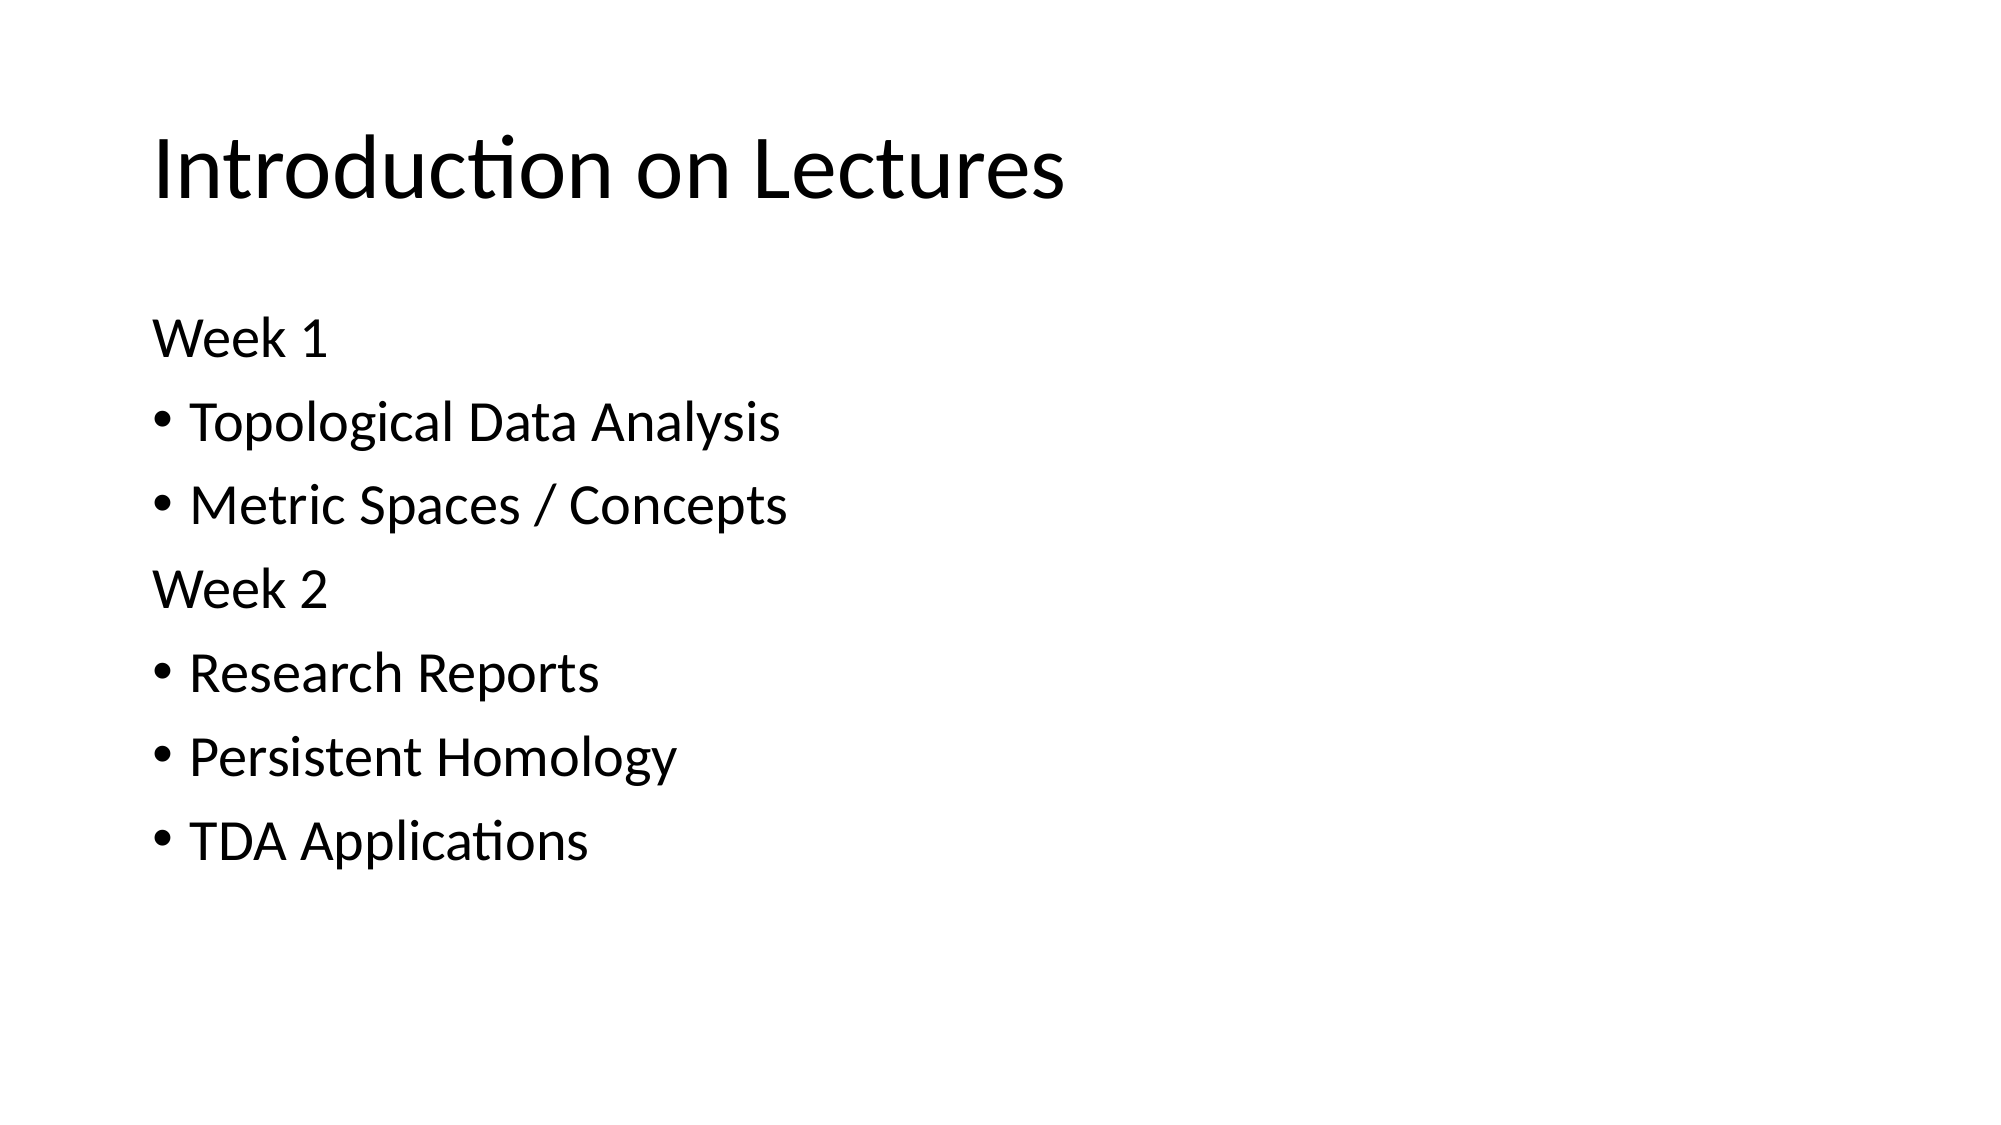

# Introduction on Lectures
Week 1
Topological Data Analysis
Metric Spaces / Concepts
Week 2
Research Reports
Persistent Homology
TDA Applications